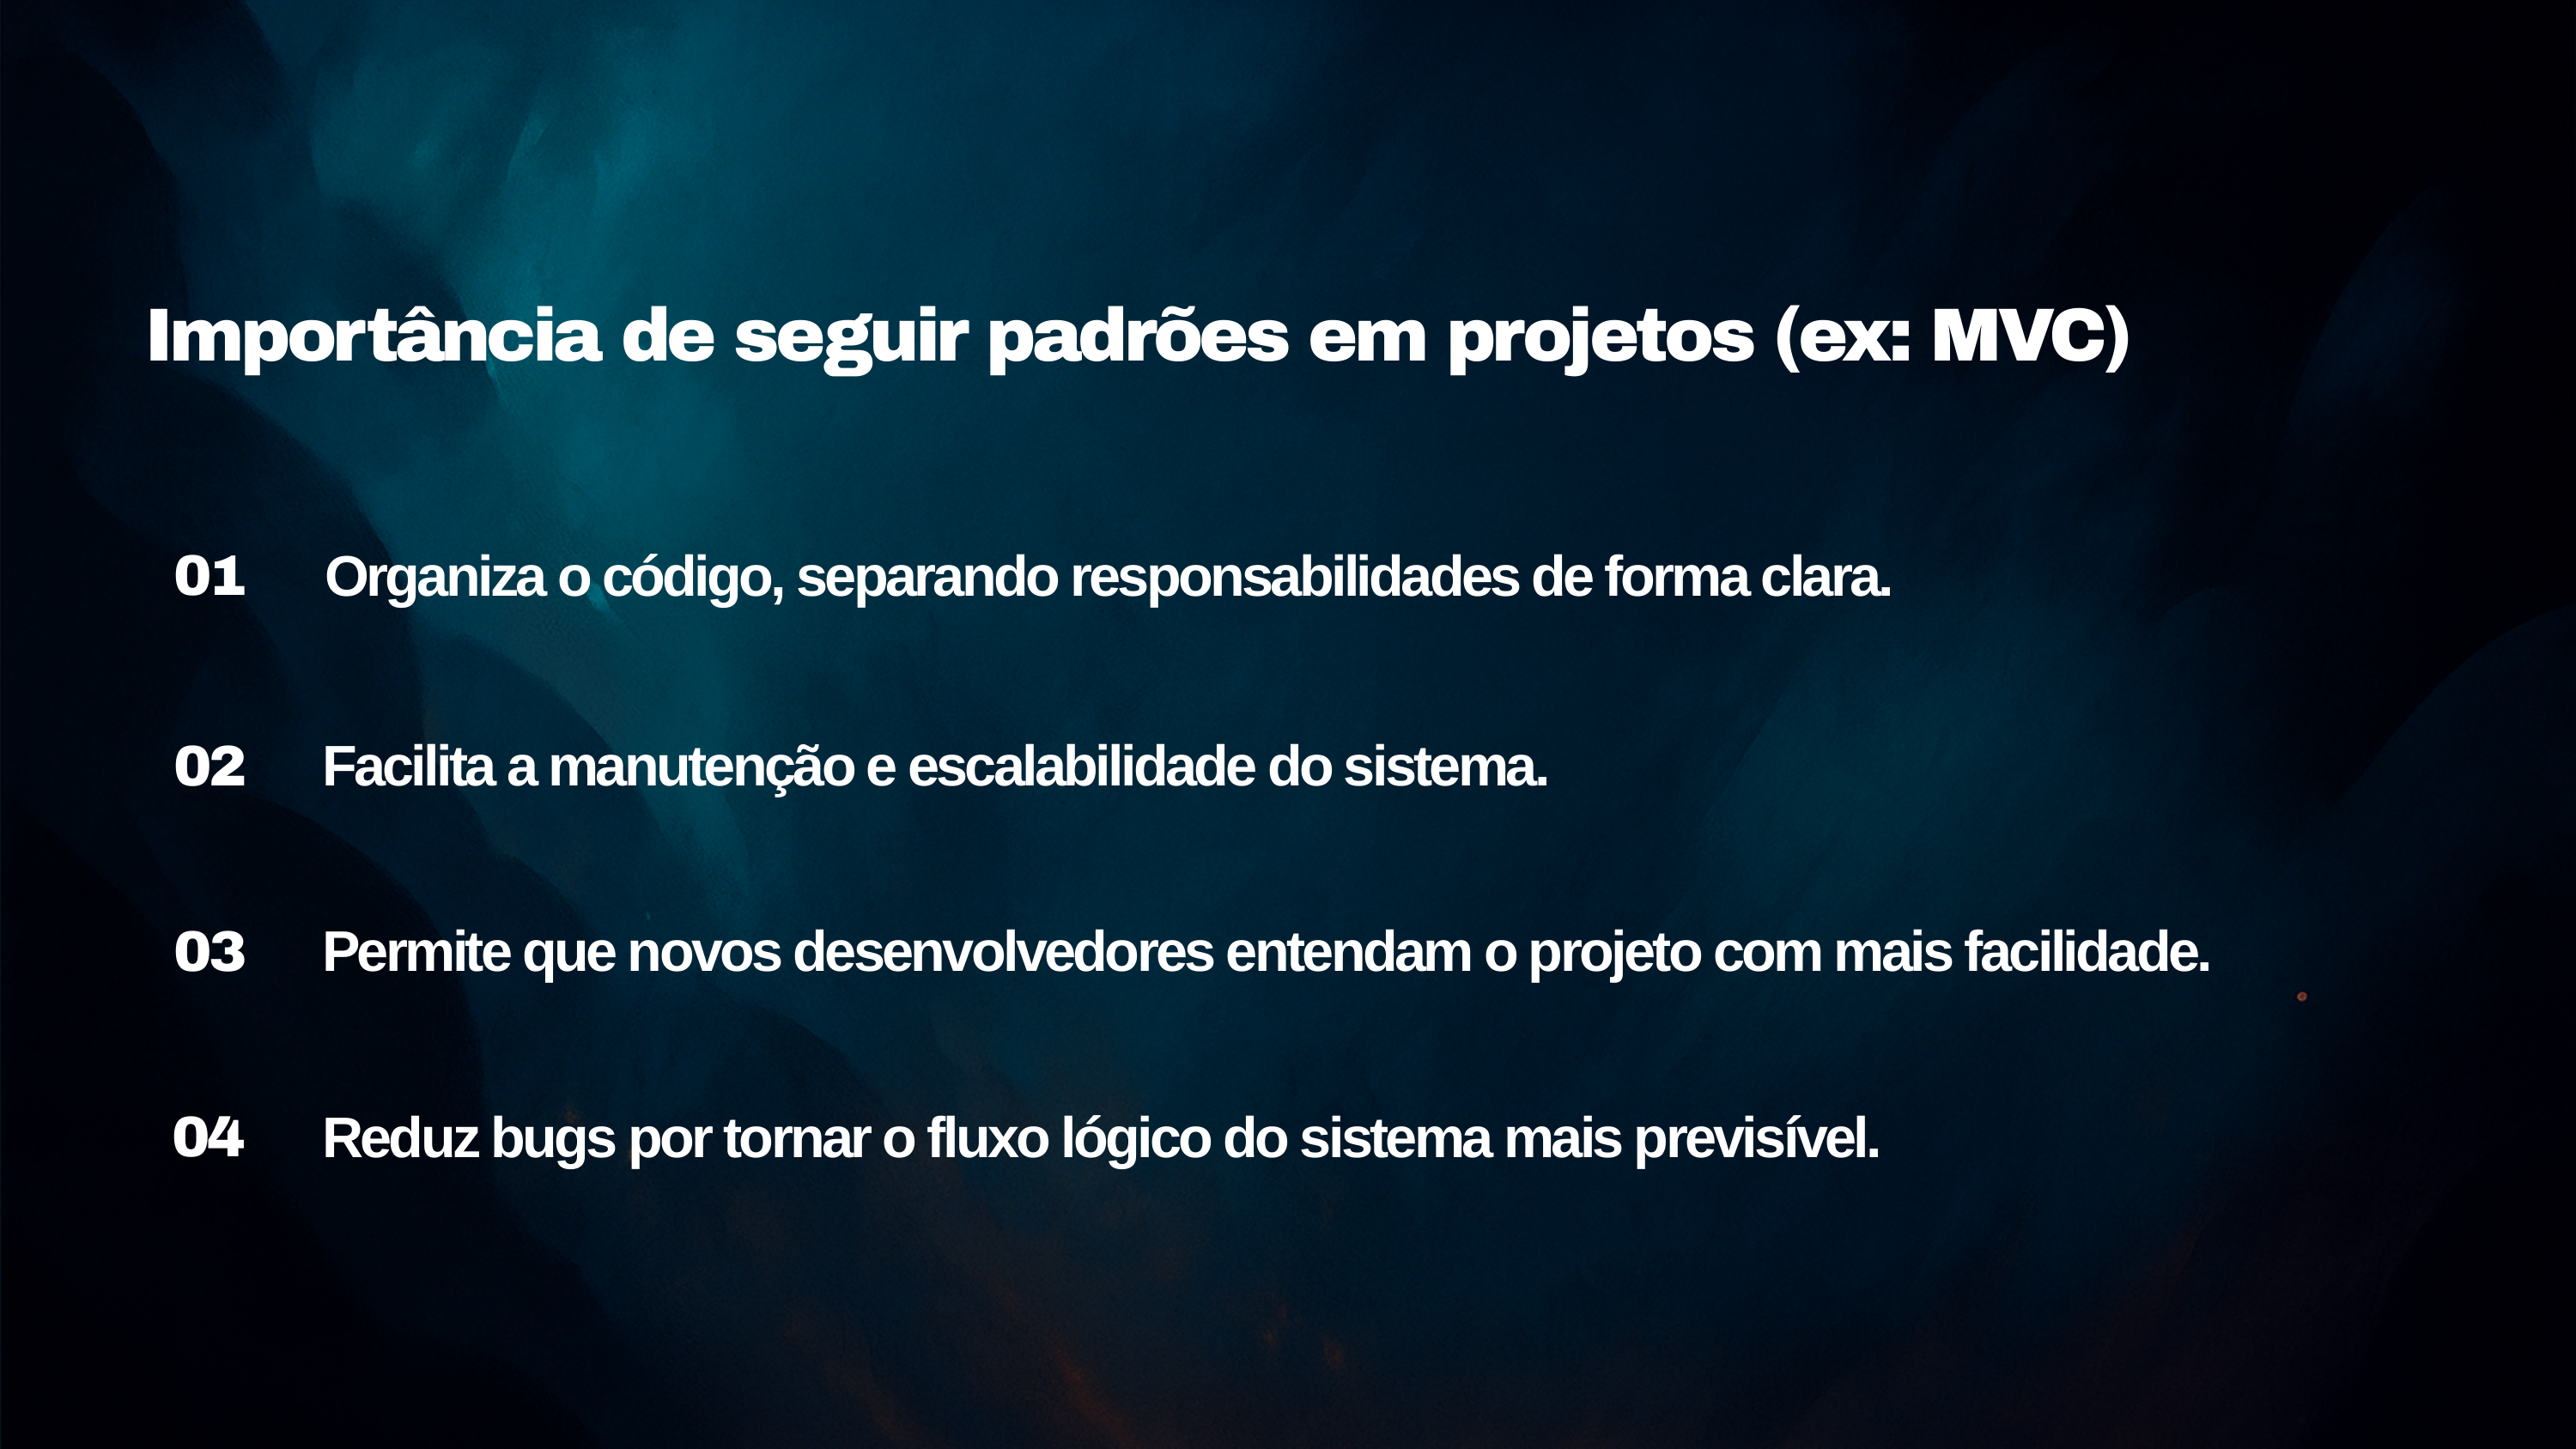

Importância de seguir padrões em projetos (ex: MVC)
01
Organiza o código, separando responsabilidades de forma clara.
02
Facilita a manutenção e escalabilidade do sistema.
03
Permite que novos desenvolvedores entendam o projeto com mais facilidade.
04
Reduz bugs por tornar o fluxo lógico do sistema mais previsível.